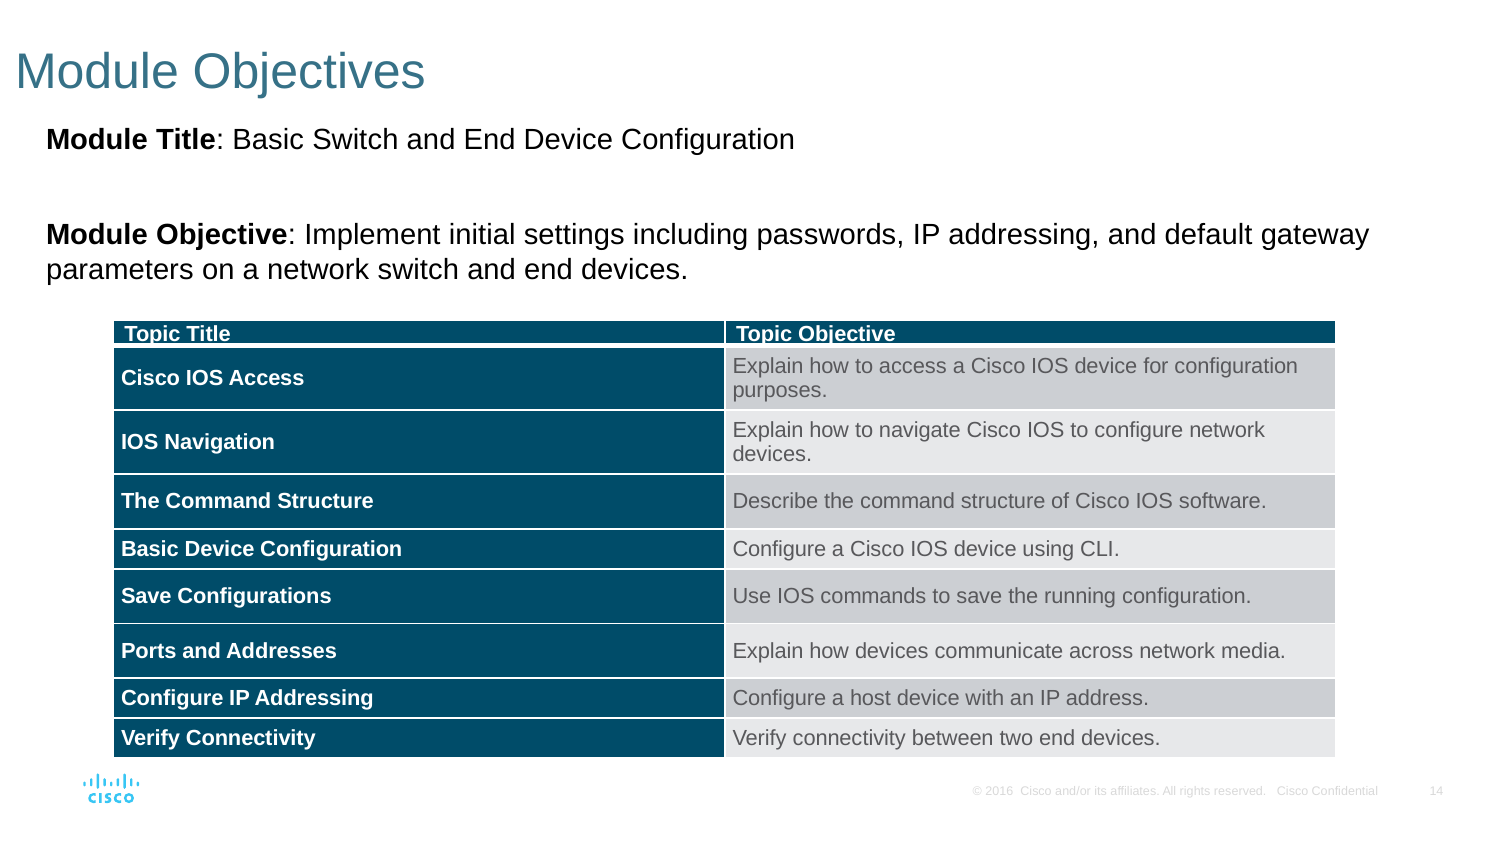

# Module Objectives
Module Title: Basic Switch and End Device Configuration

Module Objective: Implement initial settings including passwords, IP addressing, and default gateway parameters on a network switch and end devices.

| Topic Title | Topic Objective |
| --- | --- |
| Cisco IOS Access | Explain how to access a Cisco IOS device for configuration purposes. |
| IOS Navigation | Explain how to navigate Cisco IOS to configure network devices. |
| The Command Structure | Describe the command structure of Cisco IOS software. |
| Basic Device Configuration | Configure a Cisco IOS device using CLI. |
| Save Configurations | Use IOS commands to save the running configuration. |
| Ports and Addresses | Explain how devices communicate across network media. |
| Configure IP Addressing | Configure a host device with an IP address. |
| Verify Connectivity | Verify connectivity between two end devices. |